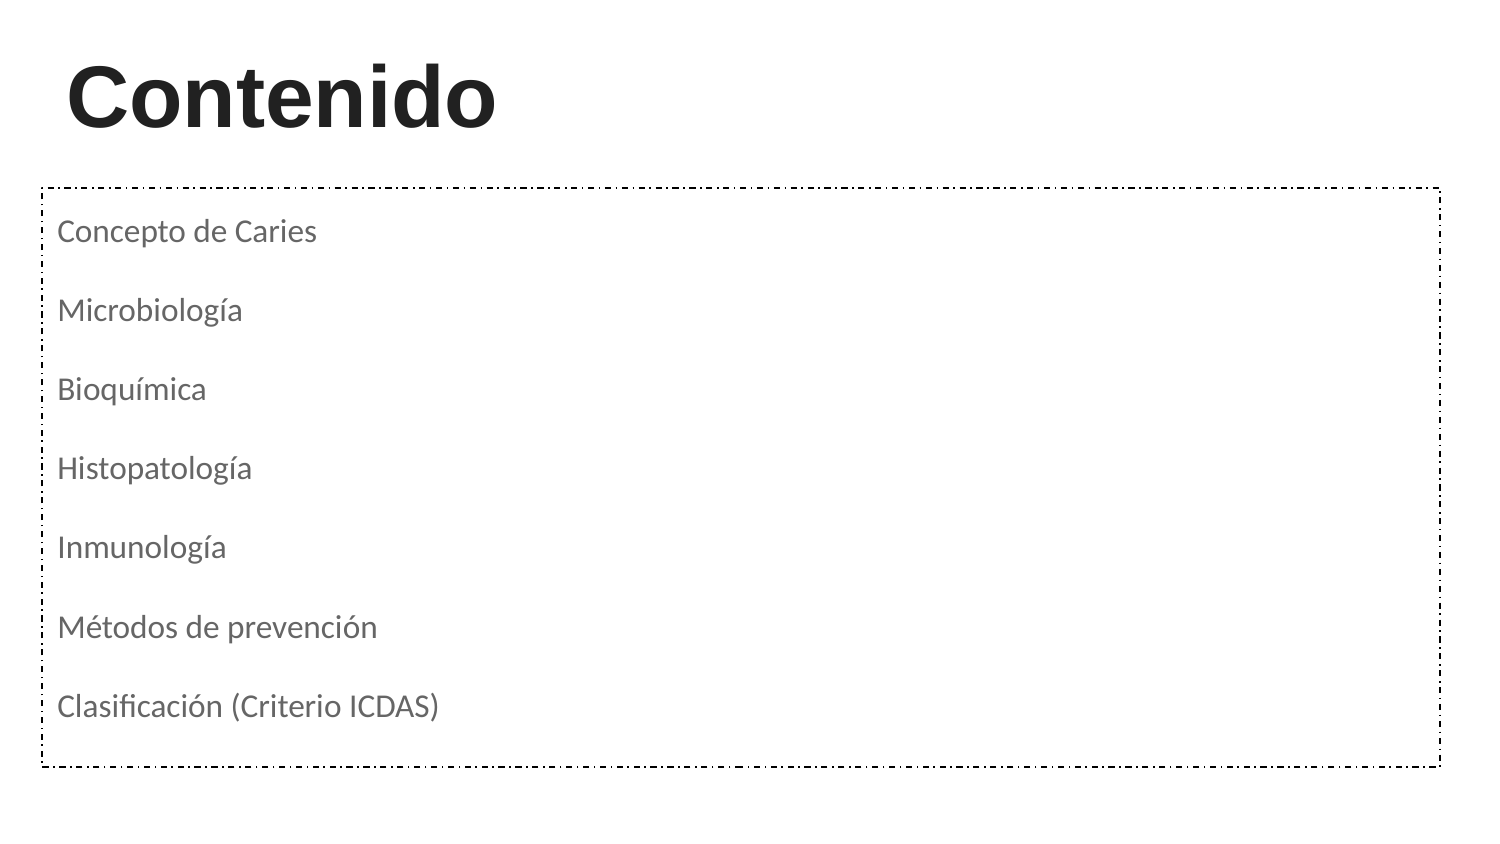

# Contenido
Concepto de Caries
Microbiología
Bioquímica
Histopatología
Inmunología
Métodos de prevención
Clasificación (Criterio ICDAS)